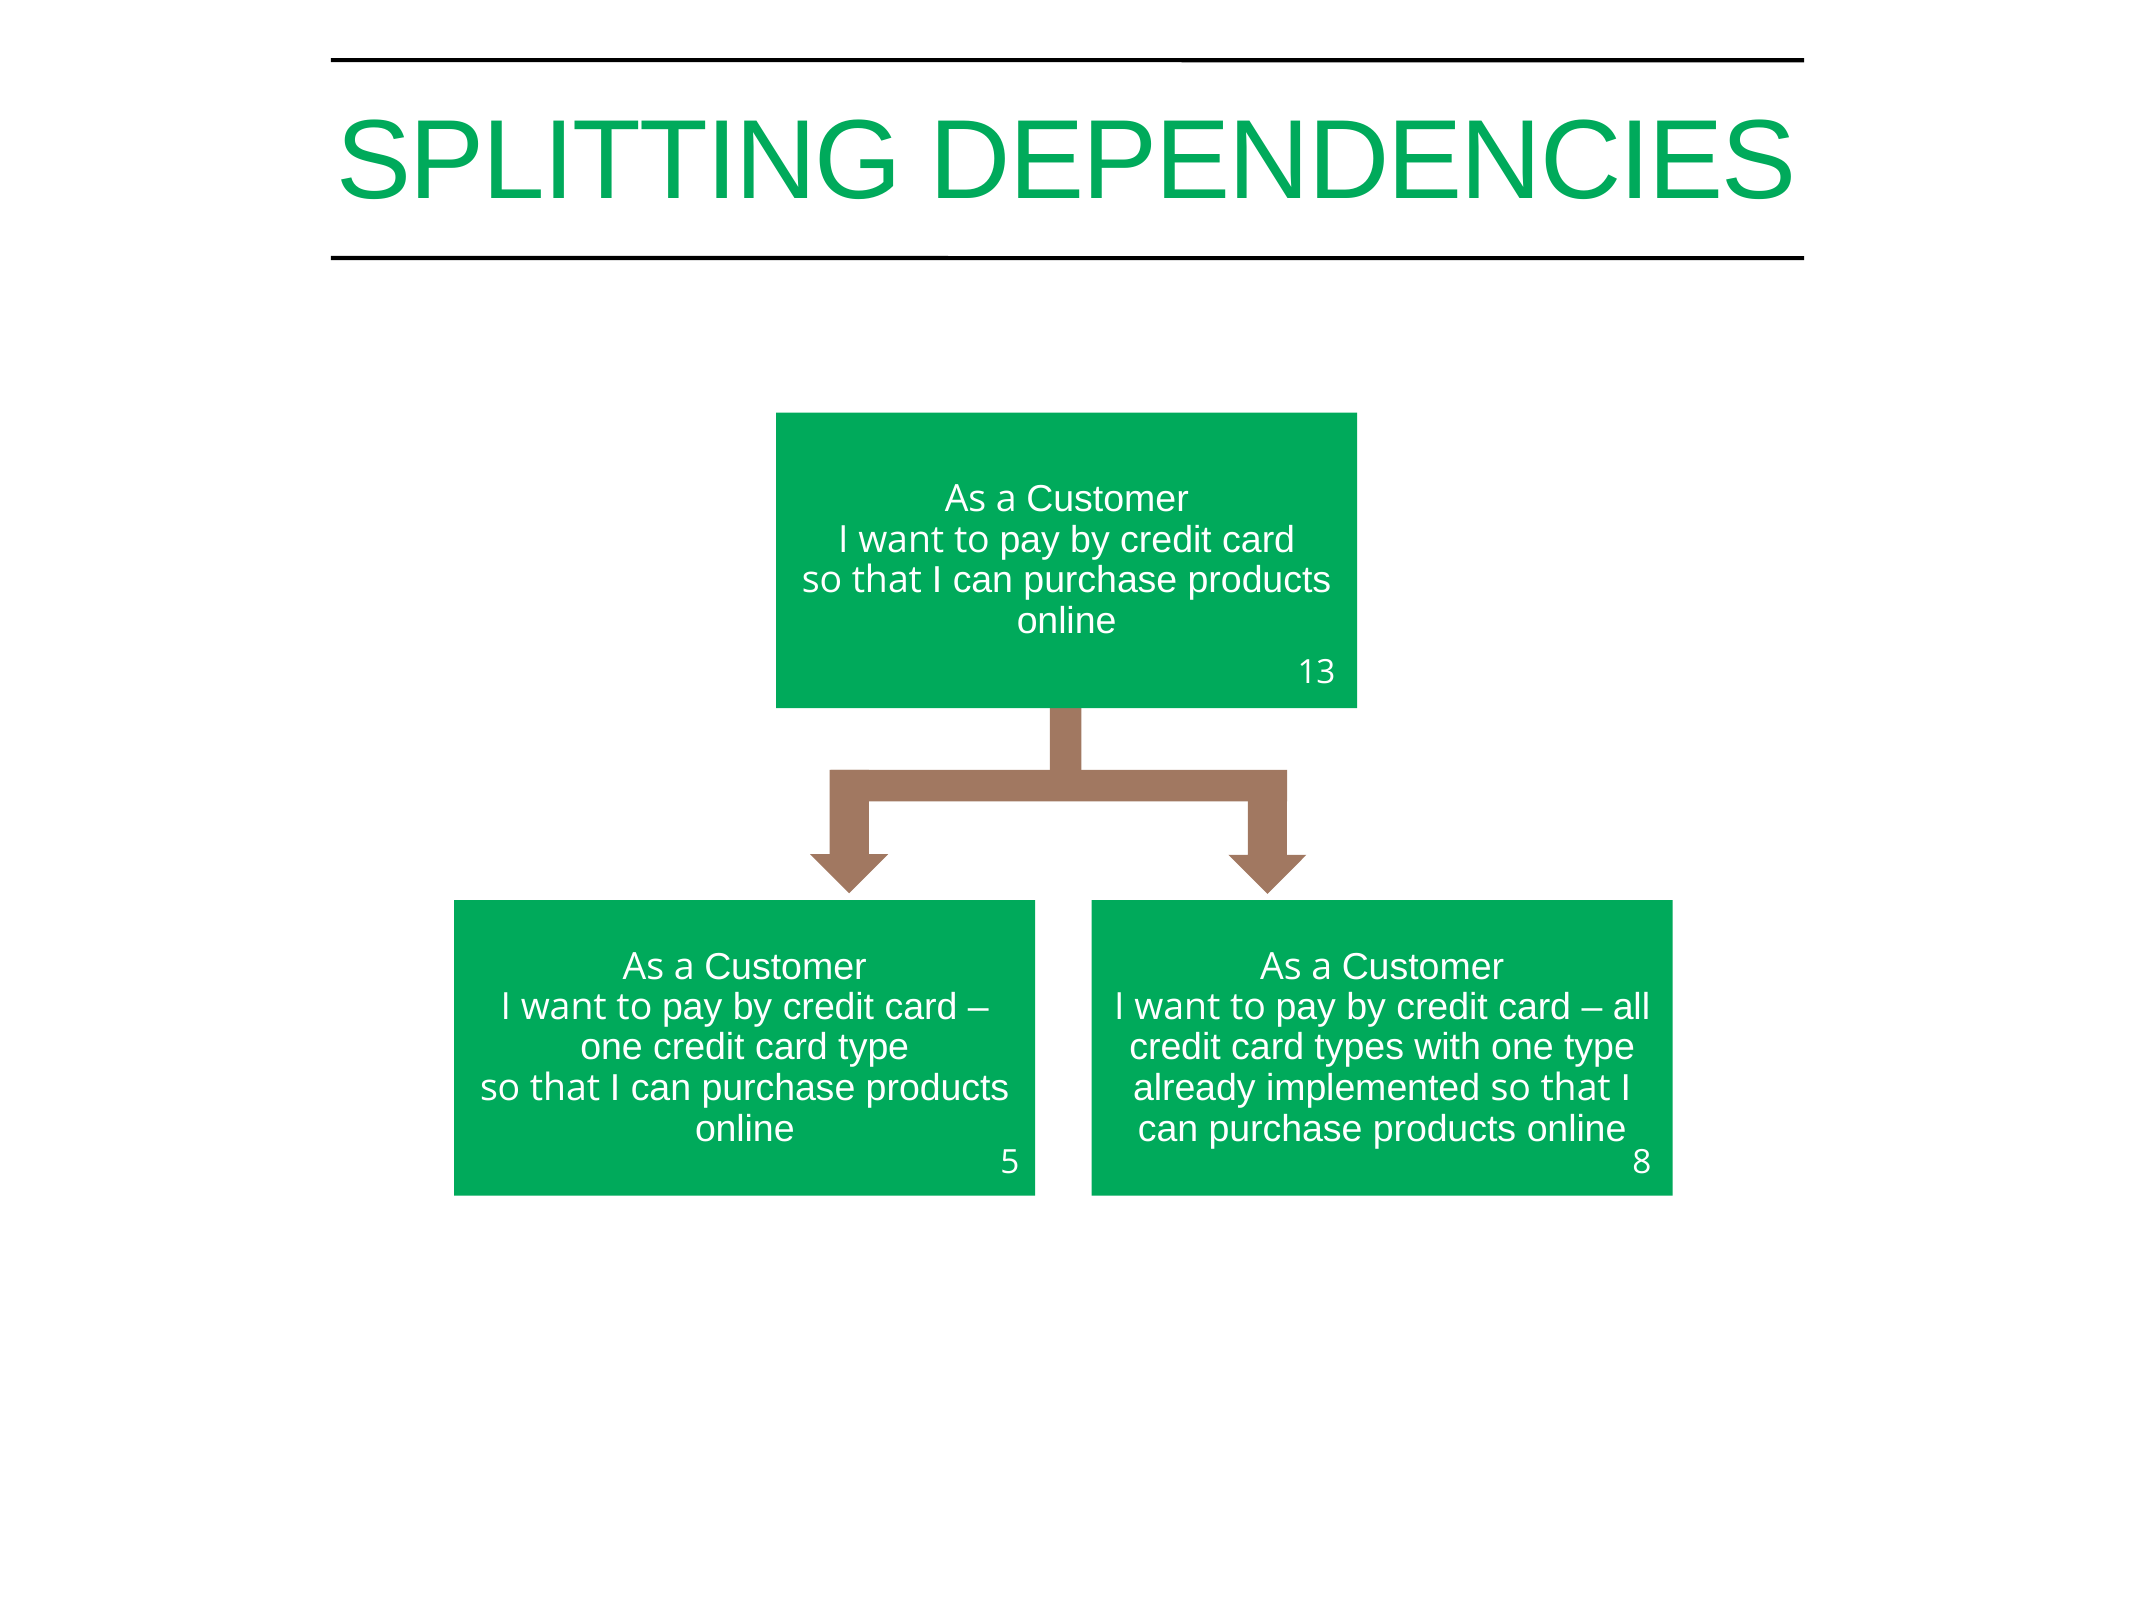

# Splitting dependencies
As a Customer
I want to pay by credit card
so that I can purchase products online
13

As a Customer
I want to pay by credit card – one credit card type
so that I can purchase products online
As a Customer
I want to pay by credit card – all credit card types with one type already implemented so that I can purchase products online
5
8